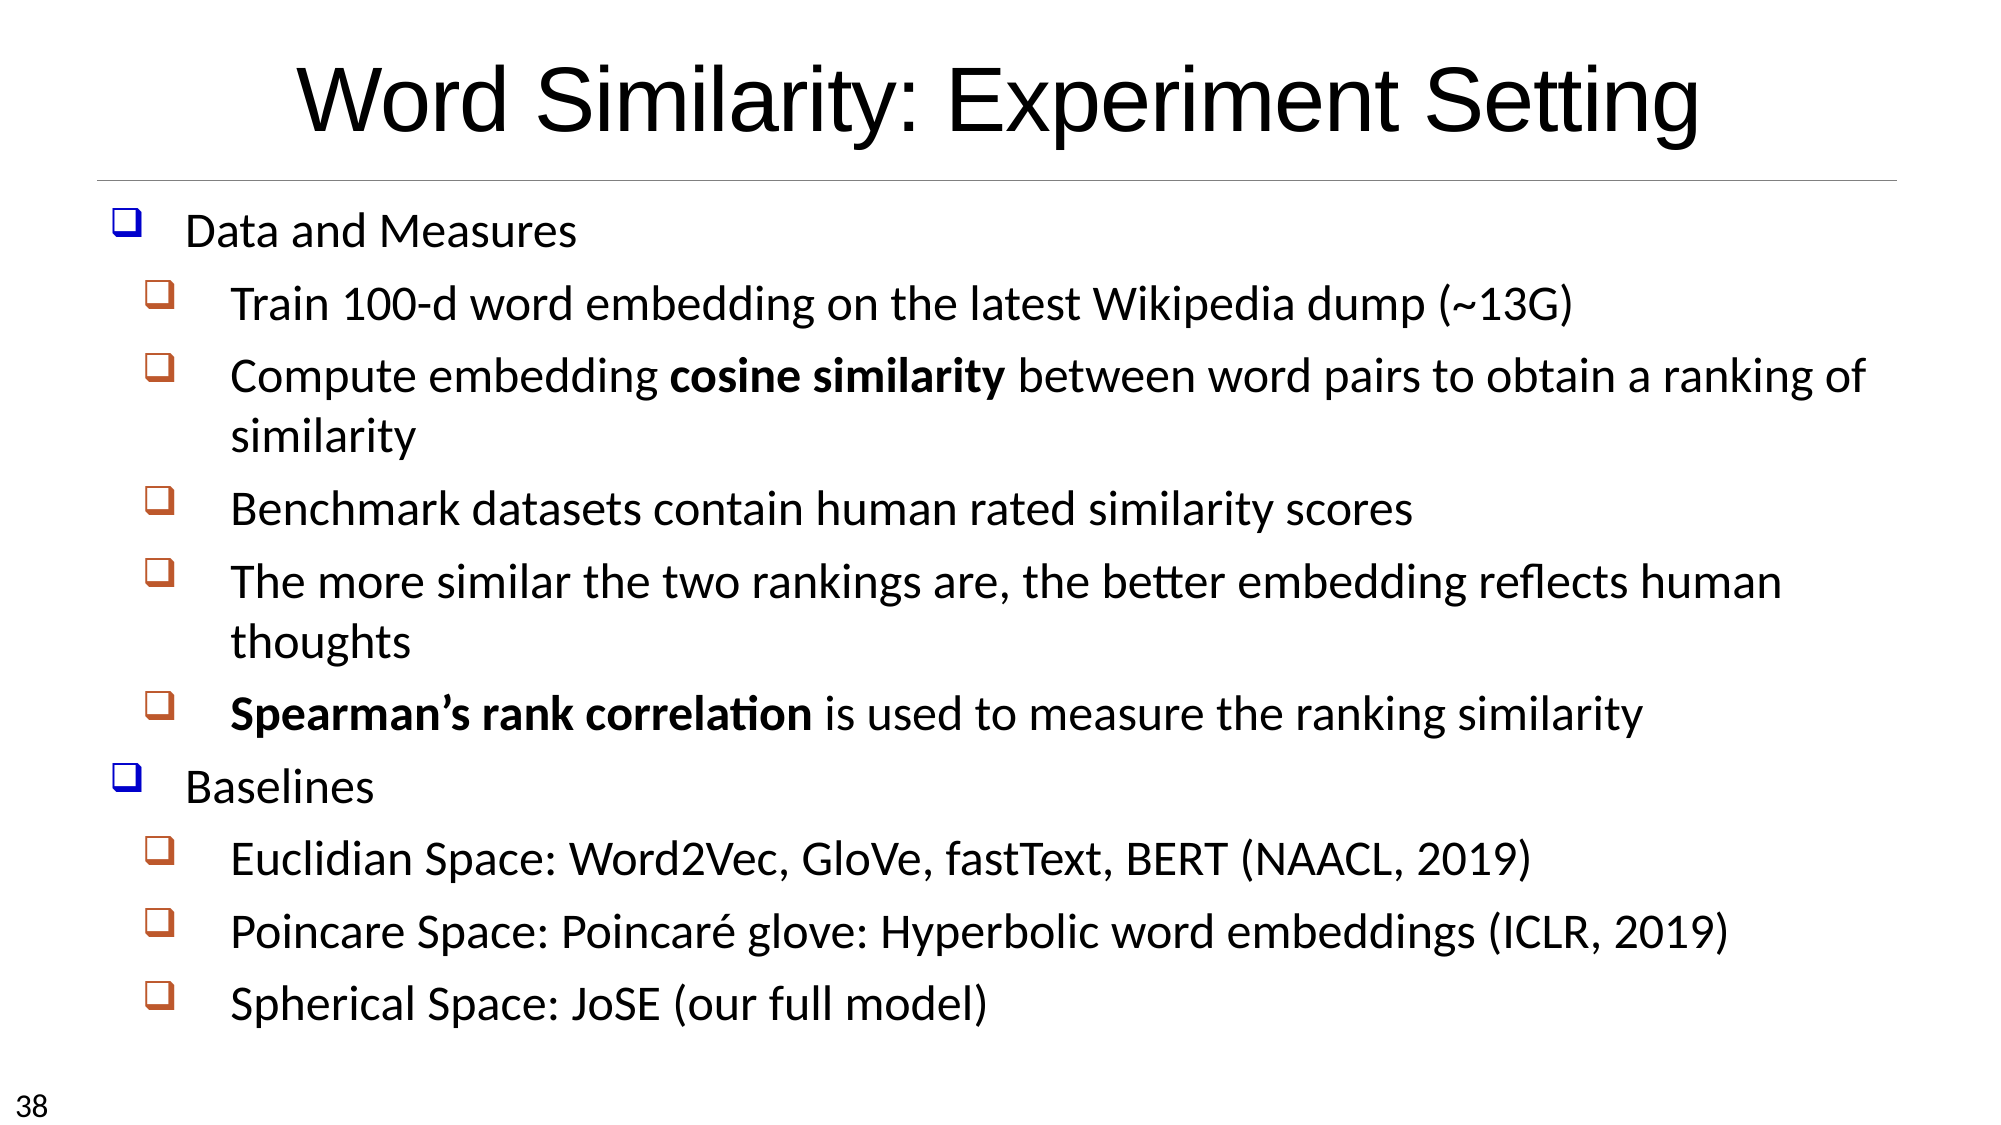

# Word Similarity: Experiment Setting
Data and Measures
Train 100-d word embedding on the latest Wikipedia dump (~13G)
Compute embedding cosine similarity between word pairs to obtain a ranking of similarity
Benchmark datasets contain human rated similarity scores
The more similar the two rankings are, the better embedding reflects human thoughts
Spearman’s rank correlation is used to measure the ranking similarity
Baselines
Euclidian Space: Word2Vec, GloVe, fastText, BERT (NAACL, 2019)
Poincare Space: Poincaré glove: Hyperbolic word embeddings (ICLR, 2019)
Spherical Space: JoSE (our full model)